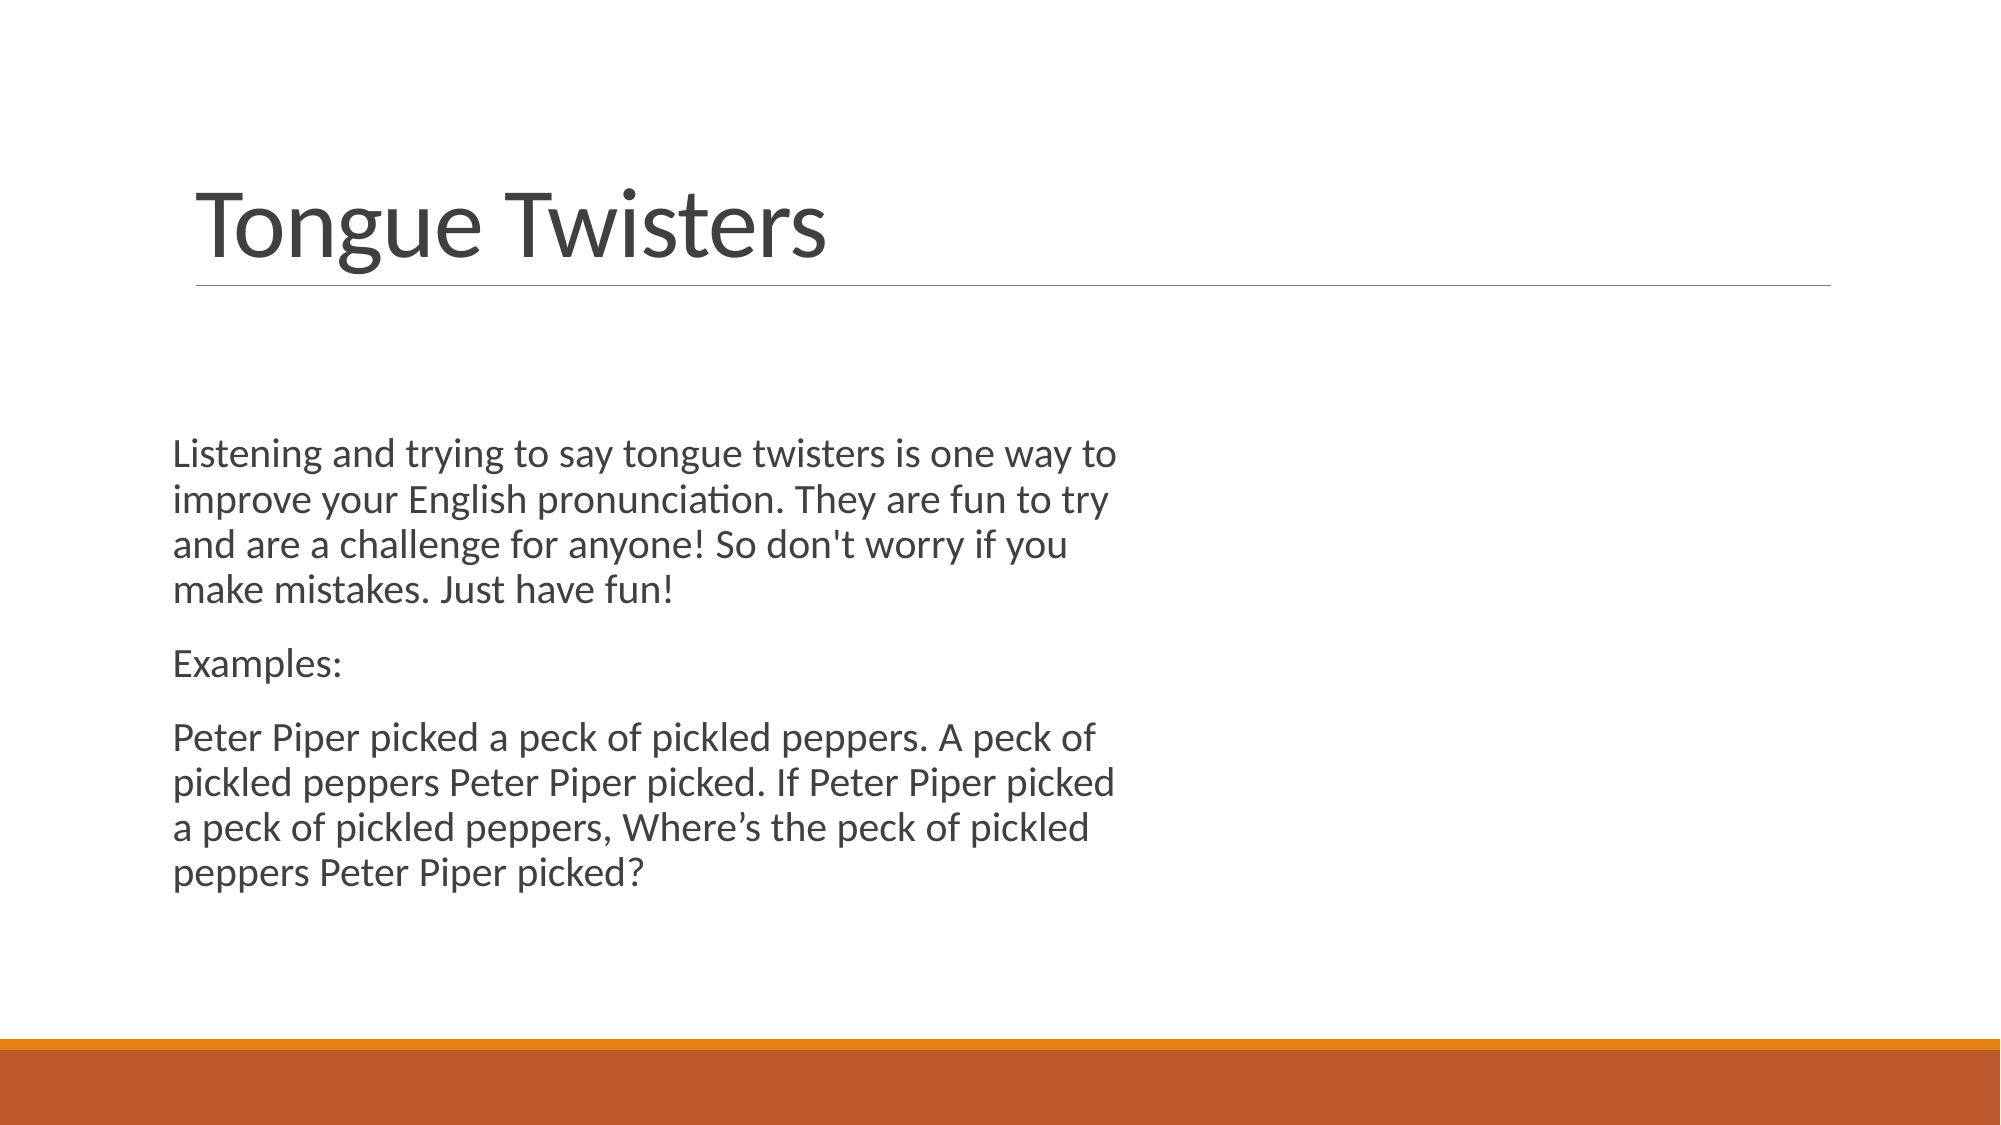

# Tongue Twisters
Listening and trying to say tongue twisters is one way to improve your English pronunciation. They are fun to try and are a challenge for anyone! So don't worry if you make mistakes. Just have fun!
Examples:
Peter Piper picked a peck of pickled peppers. A peck of pickled peppers Peter Piper picked. If Peter Piper picked a peck of pickled peppers, Where’s the peck of pickled peppers Peter Piper picked?